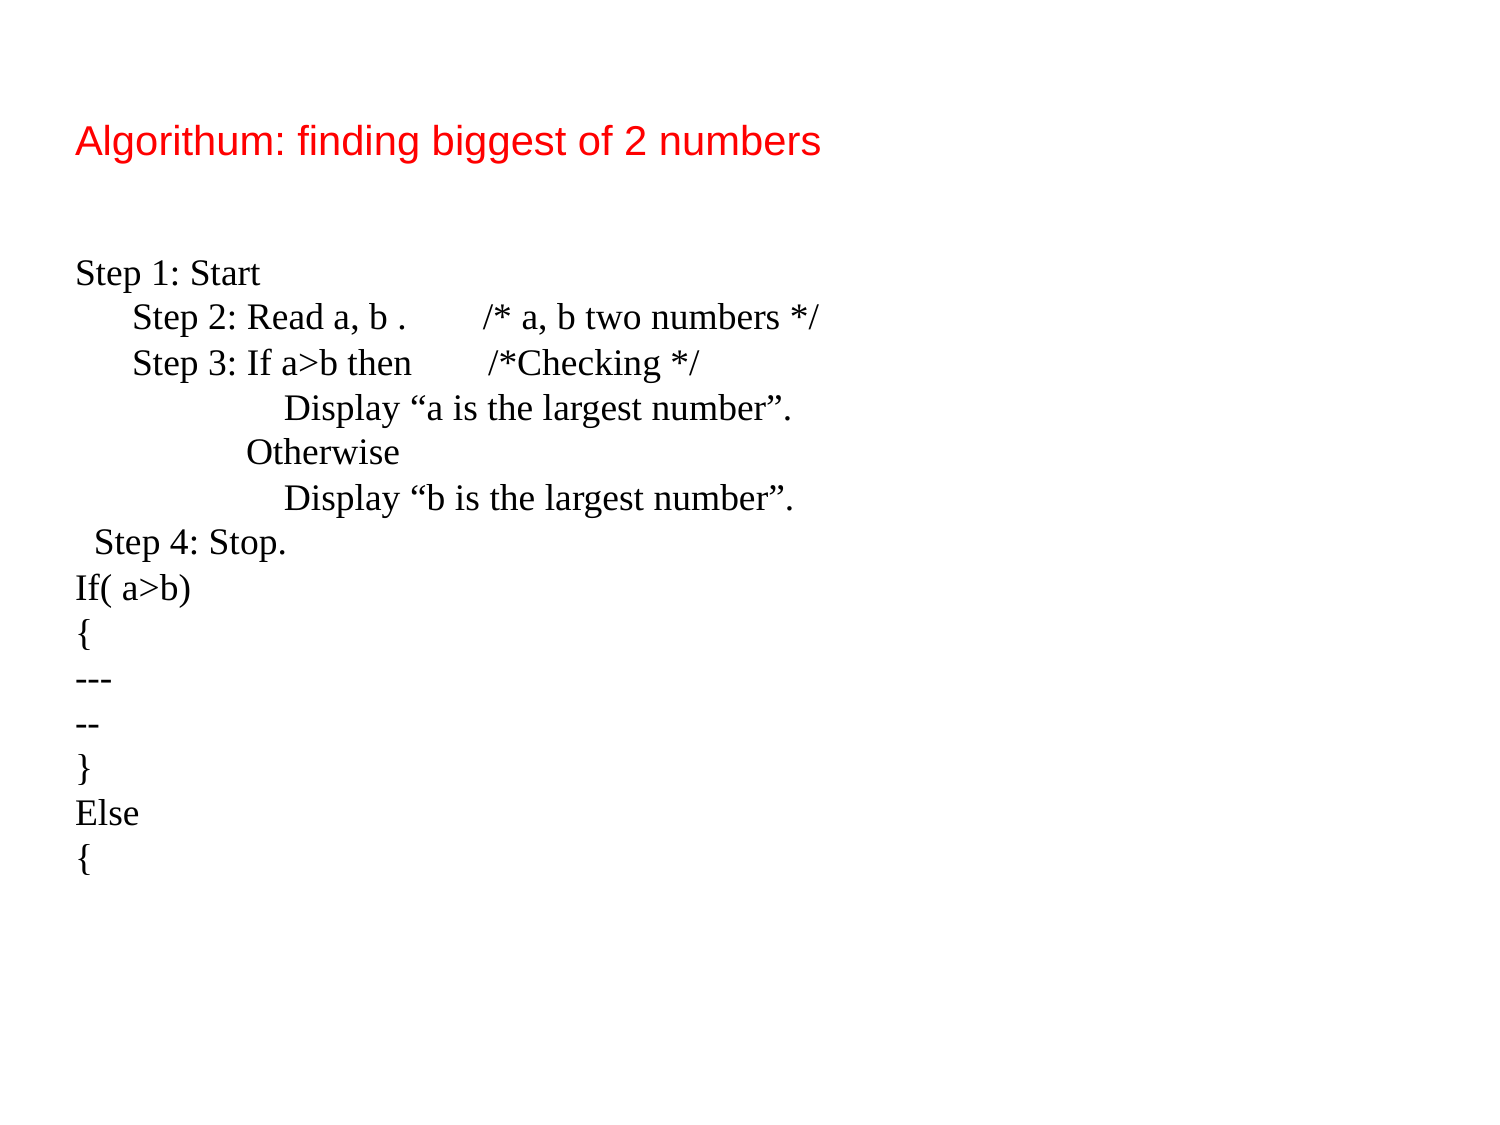

# Algorithum: finding biggest of 2 numbers
Step 1: Start
      Step 2: Read a, b .        /* a, b two numbers */
      Step 3: If a>b then        /*Checking */
                      Display “a is the largest number”.
                  Otherwise
                      Display “b is the largest number”.
  Step 4: Stop.
If( a>b)
{
---
--
}
Else
{